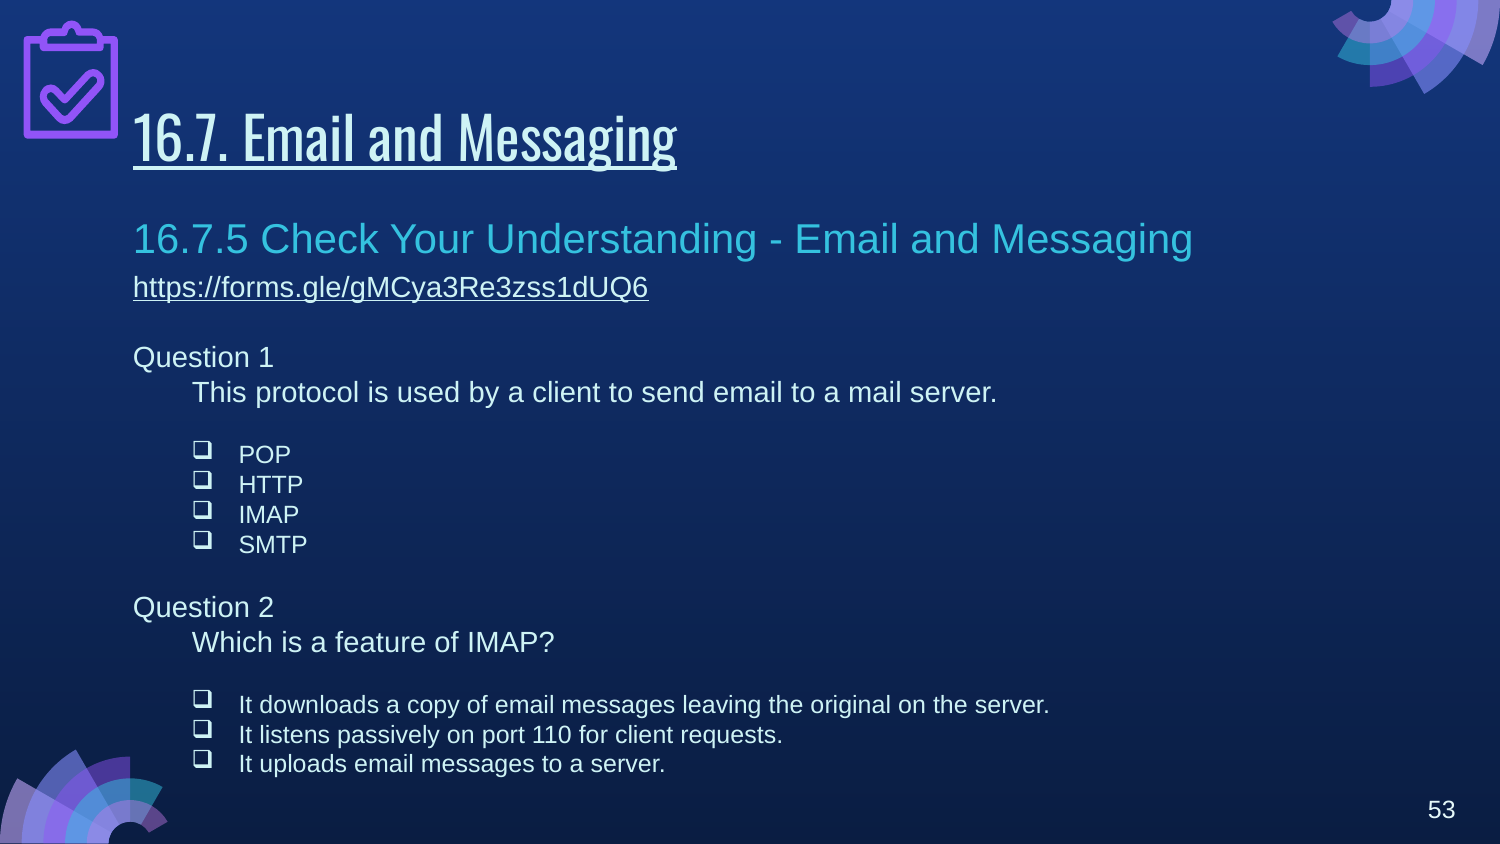

# 16.7. Email and Messaging
16.7.5 Check Your Understanding - Email and Messaging
https://forms.gle/gMCya3Re3zss1dUQ6

Question 1
This protocol is used by a client to send email to a mail server.

POP
HTTP
IMAP
SMTP

Question 2
Which is a feature of IMAP?

It downloads a copy of email messages leaving the original on the server.
It listens passively on port 110 for client requests.
It uploads email messages to a server.
53